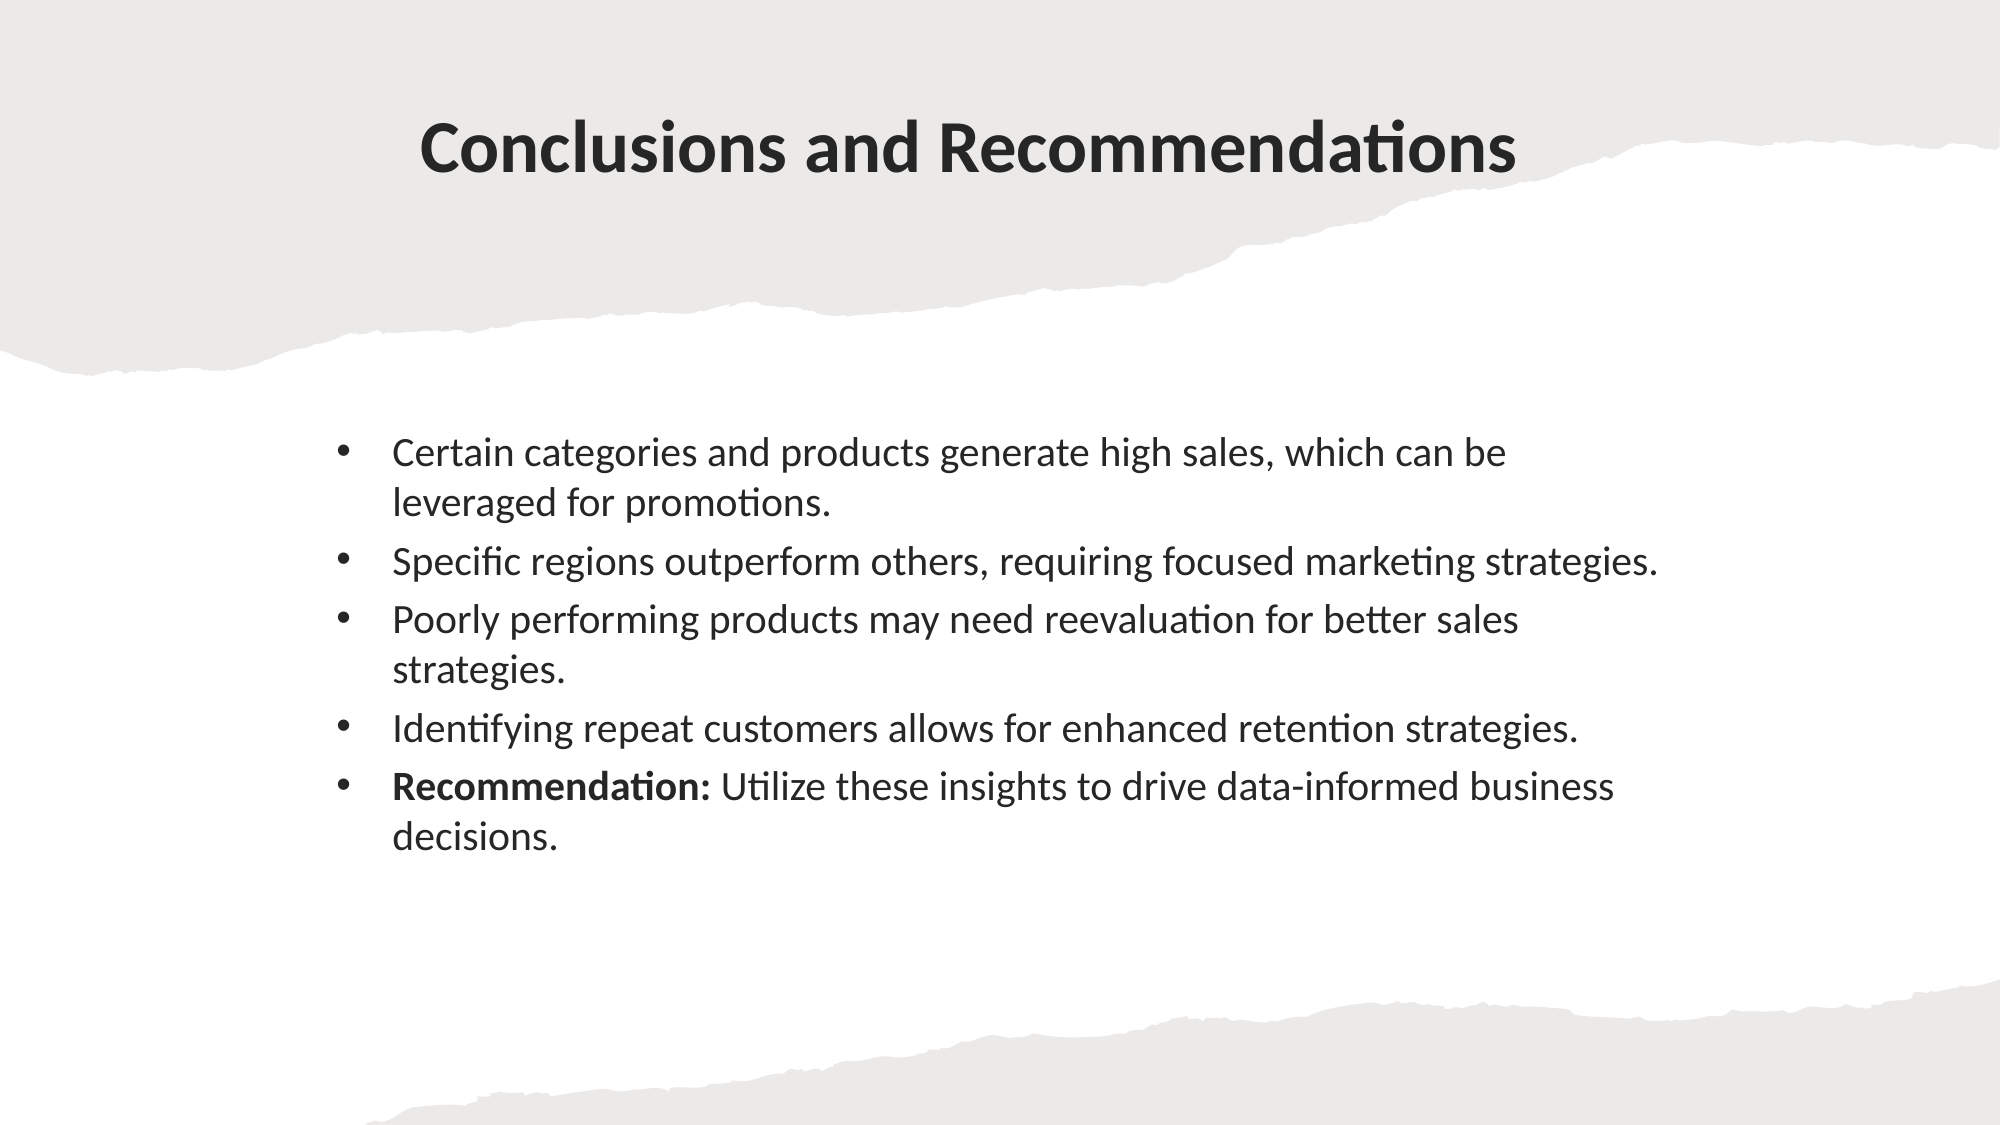

# Conclusions and Recommendations
Certain categories and products generate high sales, which can be leveraged for promotions.
Specific regions outperform others, requiring focused marketing strategies.
Poorly performing products may need reevaluation for better sales strategies.
Identifying repeat customers allows for enhanced retention strategies.
Recommendation: Utilize these insights to drive data-informed business decisions.